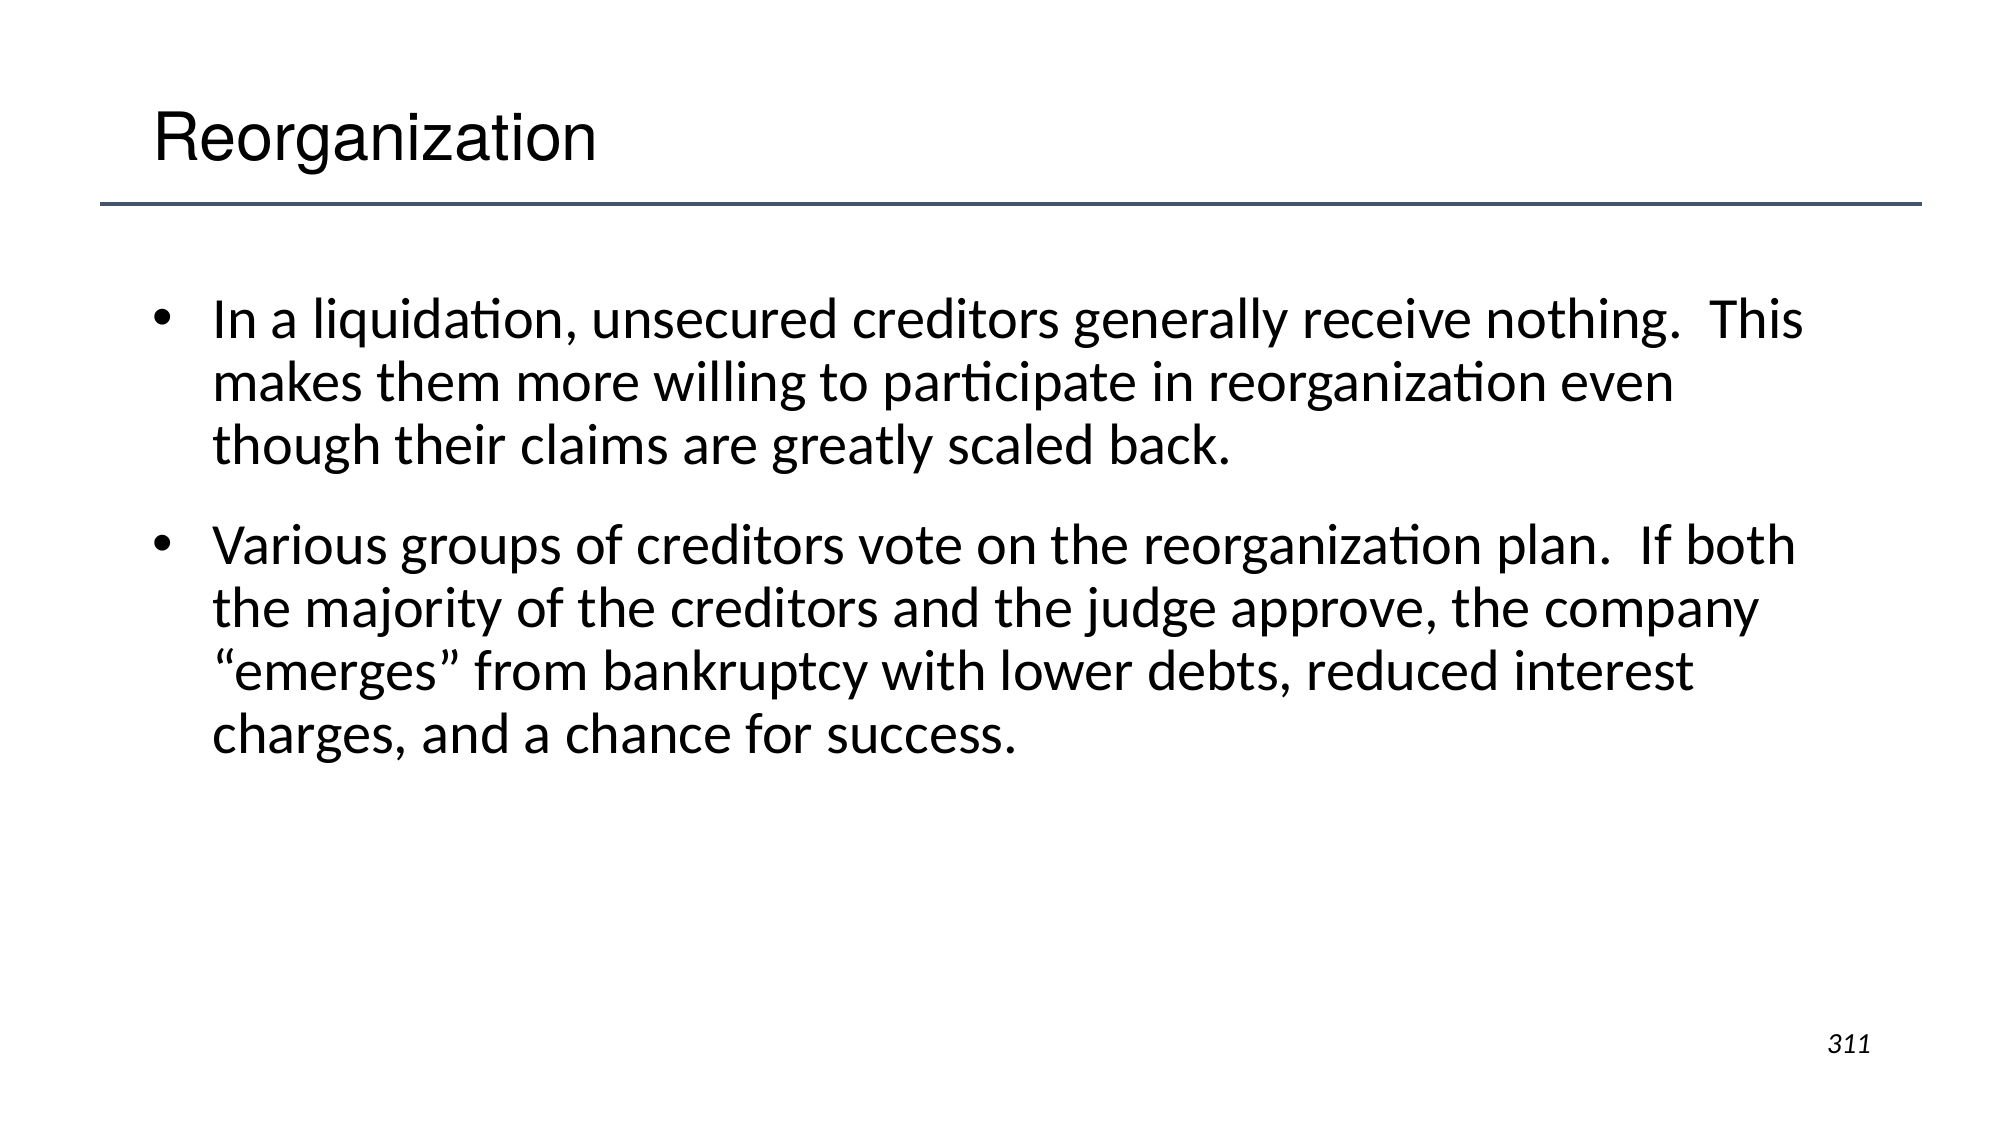

# Reorganization
In a liquidation, unsecured creditors generally receive nothing.  This makes them more willing to participate in reorganization even though their claims are greatly scaled back.
Various groups of creditors vote on the reorganization plan.  If both the majority of the creditors and the judge approve, the company “emerges” from bankruptcy with lower debts, reduced interest charges, and a chance for success.